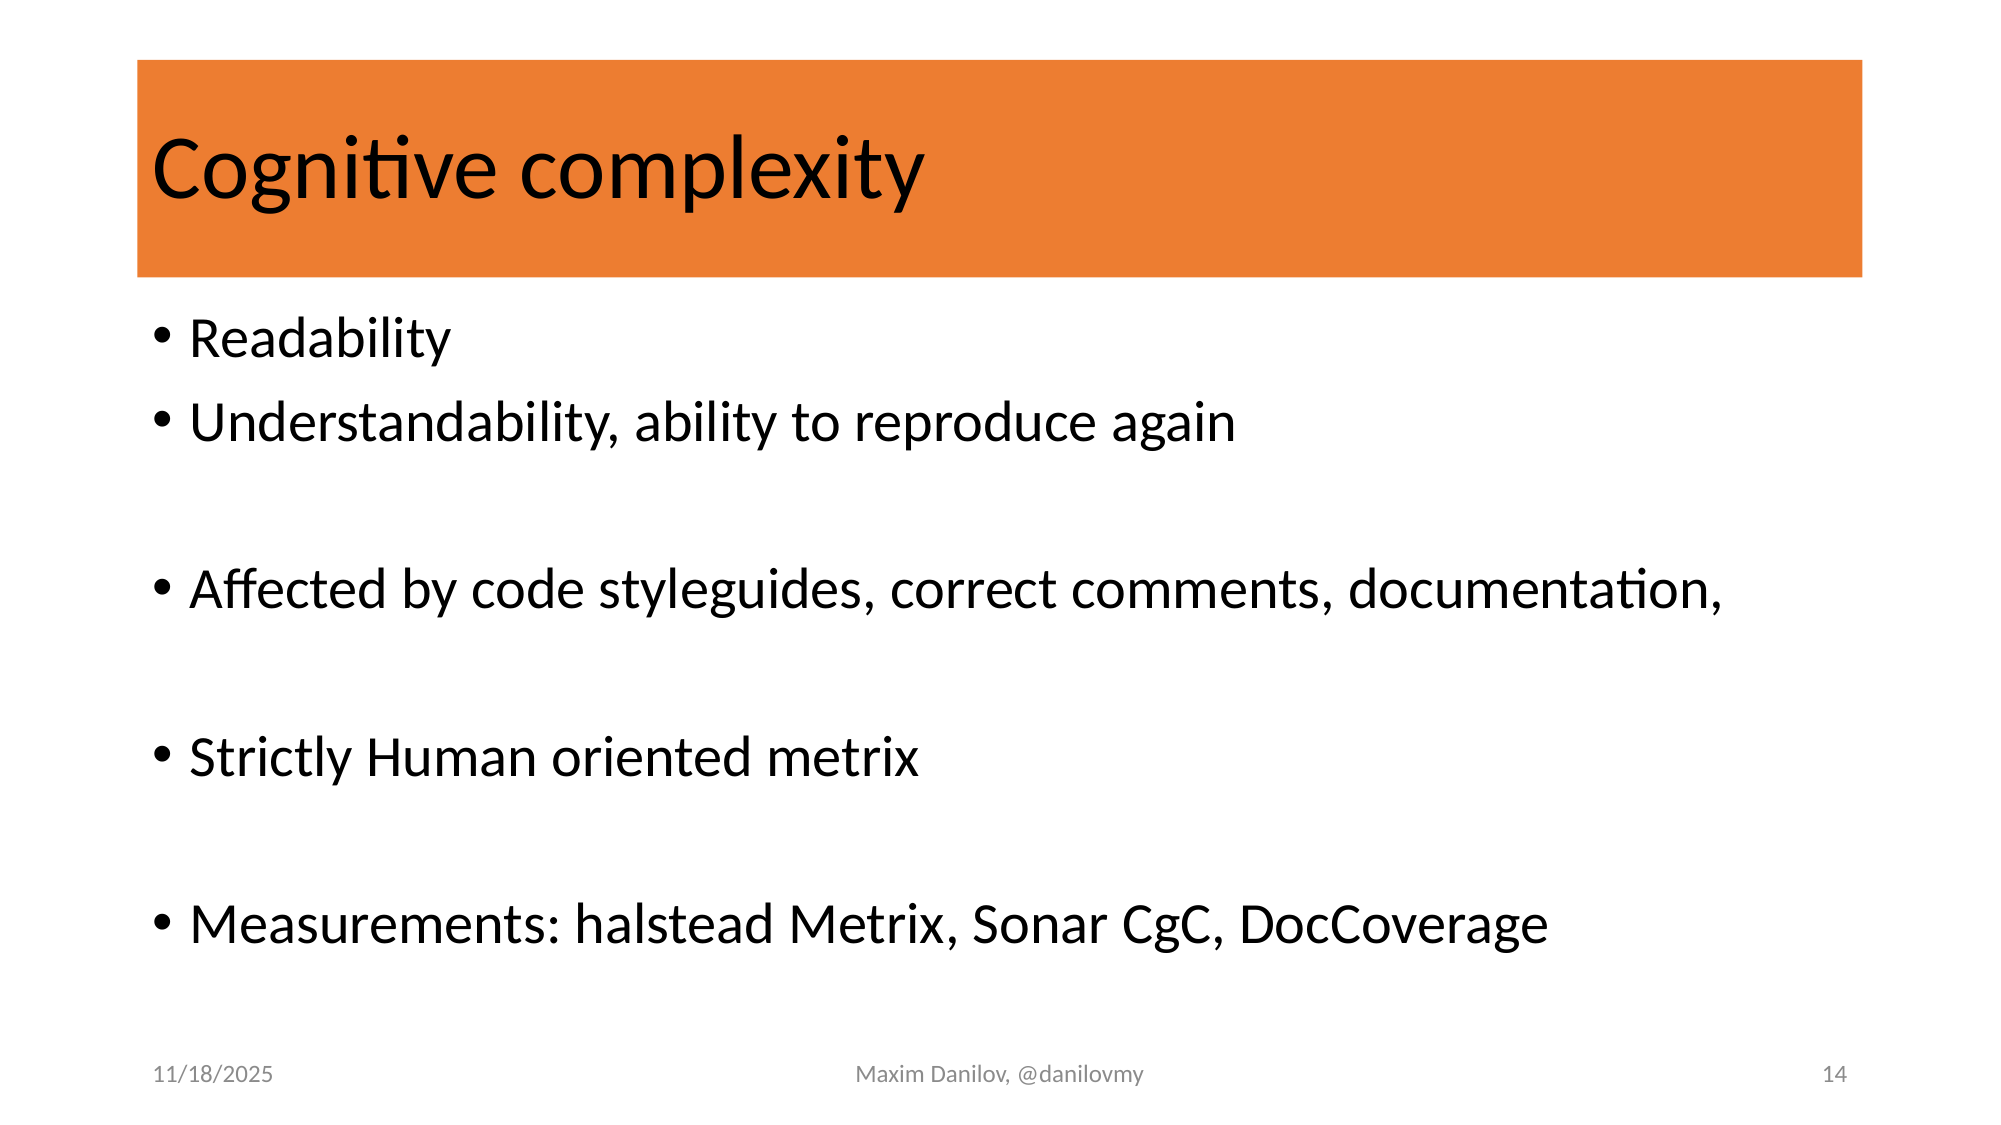

# Cognitive complexity
Readability
Understandability, ability to reproduce again

Affected by code styleguides, correct comments, documentation,

Strictly Human oriented metrix

Measurements: halstead Metrix, Sonar CgC, DocCoverage

11/18/2025
Maxim Danilov, @danilovmy
14